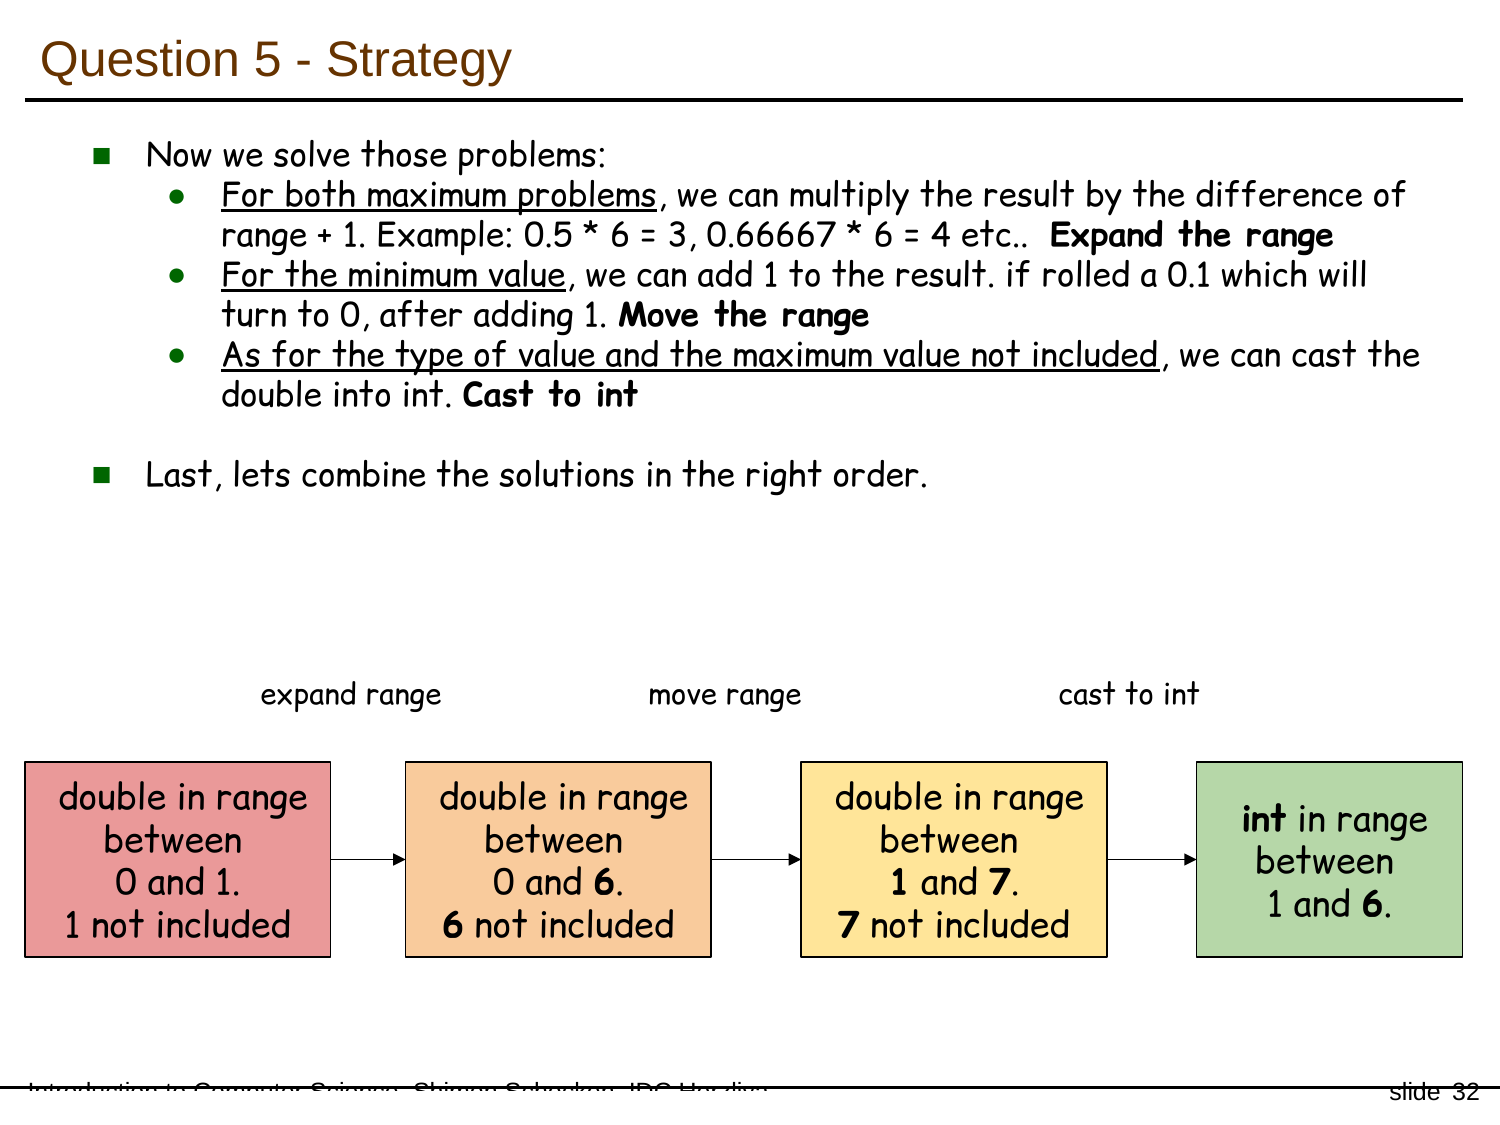

Question 5 - Strategy
Now we solve those problems:
For both maximum problems, we can multiply the result by the difference of range + 1. Example: 0.5 * 6 = 3, 0.66667 * 6 = 4 etc..  Expand the range
For the minimum value, we can add 1 to the result. if rolled a 0.1 which will turn to 0, after adding 1. Move the range
As for the type of value and the maximum value not included, we can cast the double into int. Cast to int

Last, lets combine the solutions in the right order.

expand range
move range
cast to int
 double in range between
0 and 1.
1 not included
 double in range between
0 and 6.
6 not included
 double in range between
1 and 7.
7 not included
 int in range between
1 and 6.